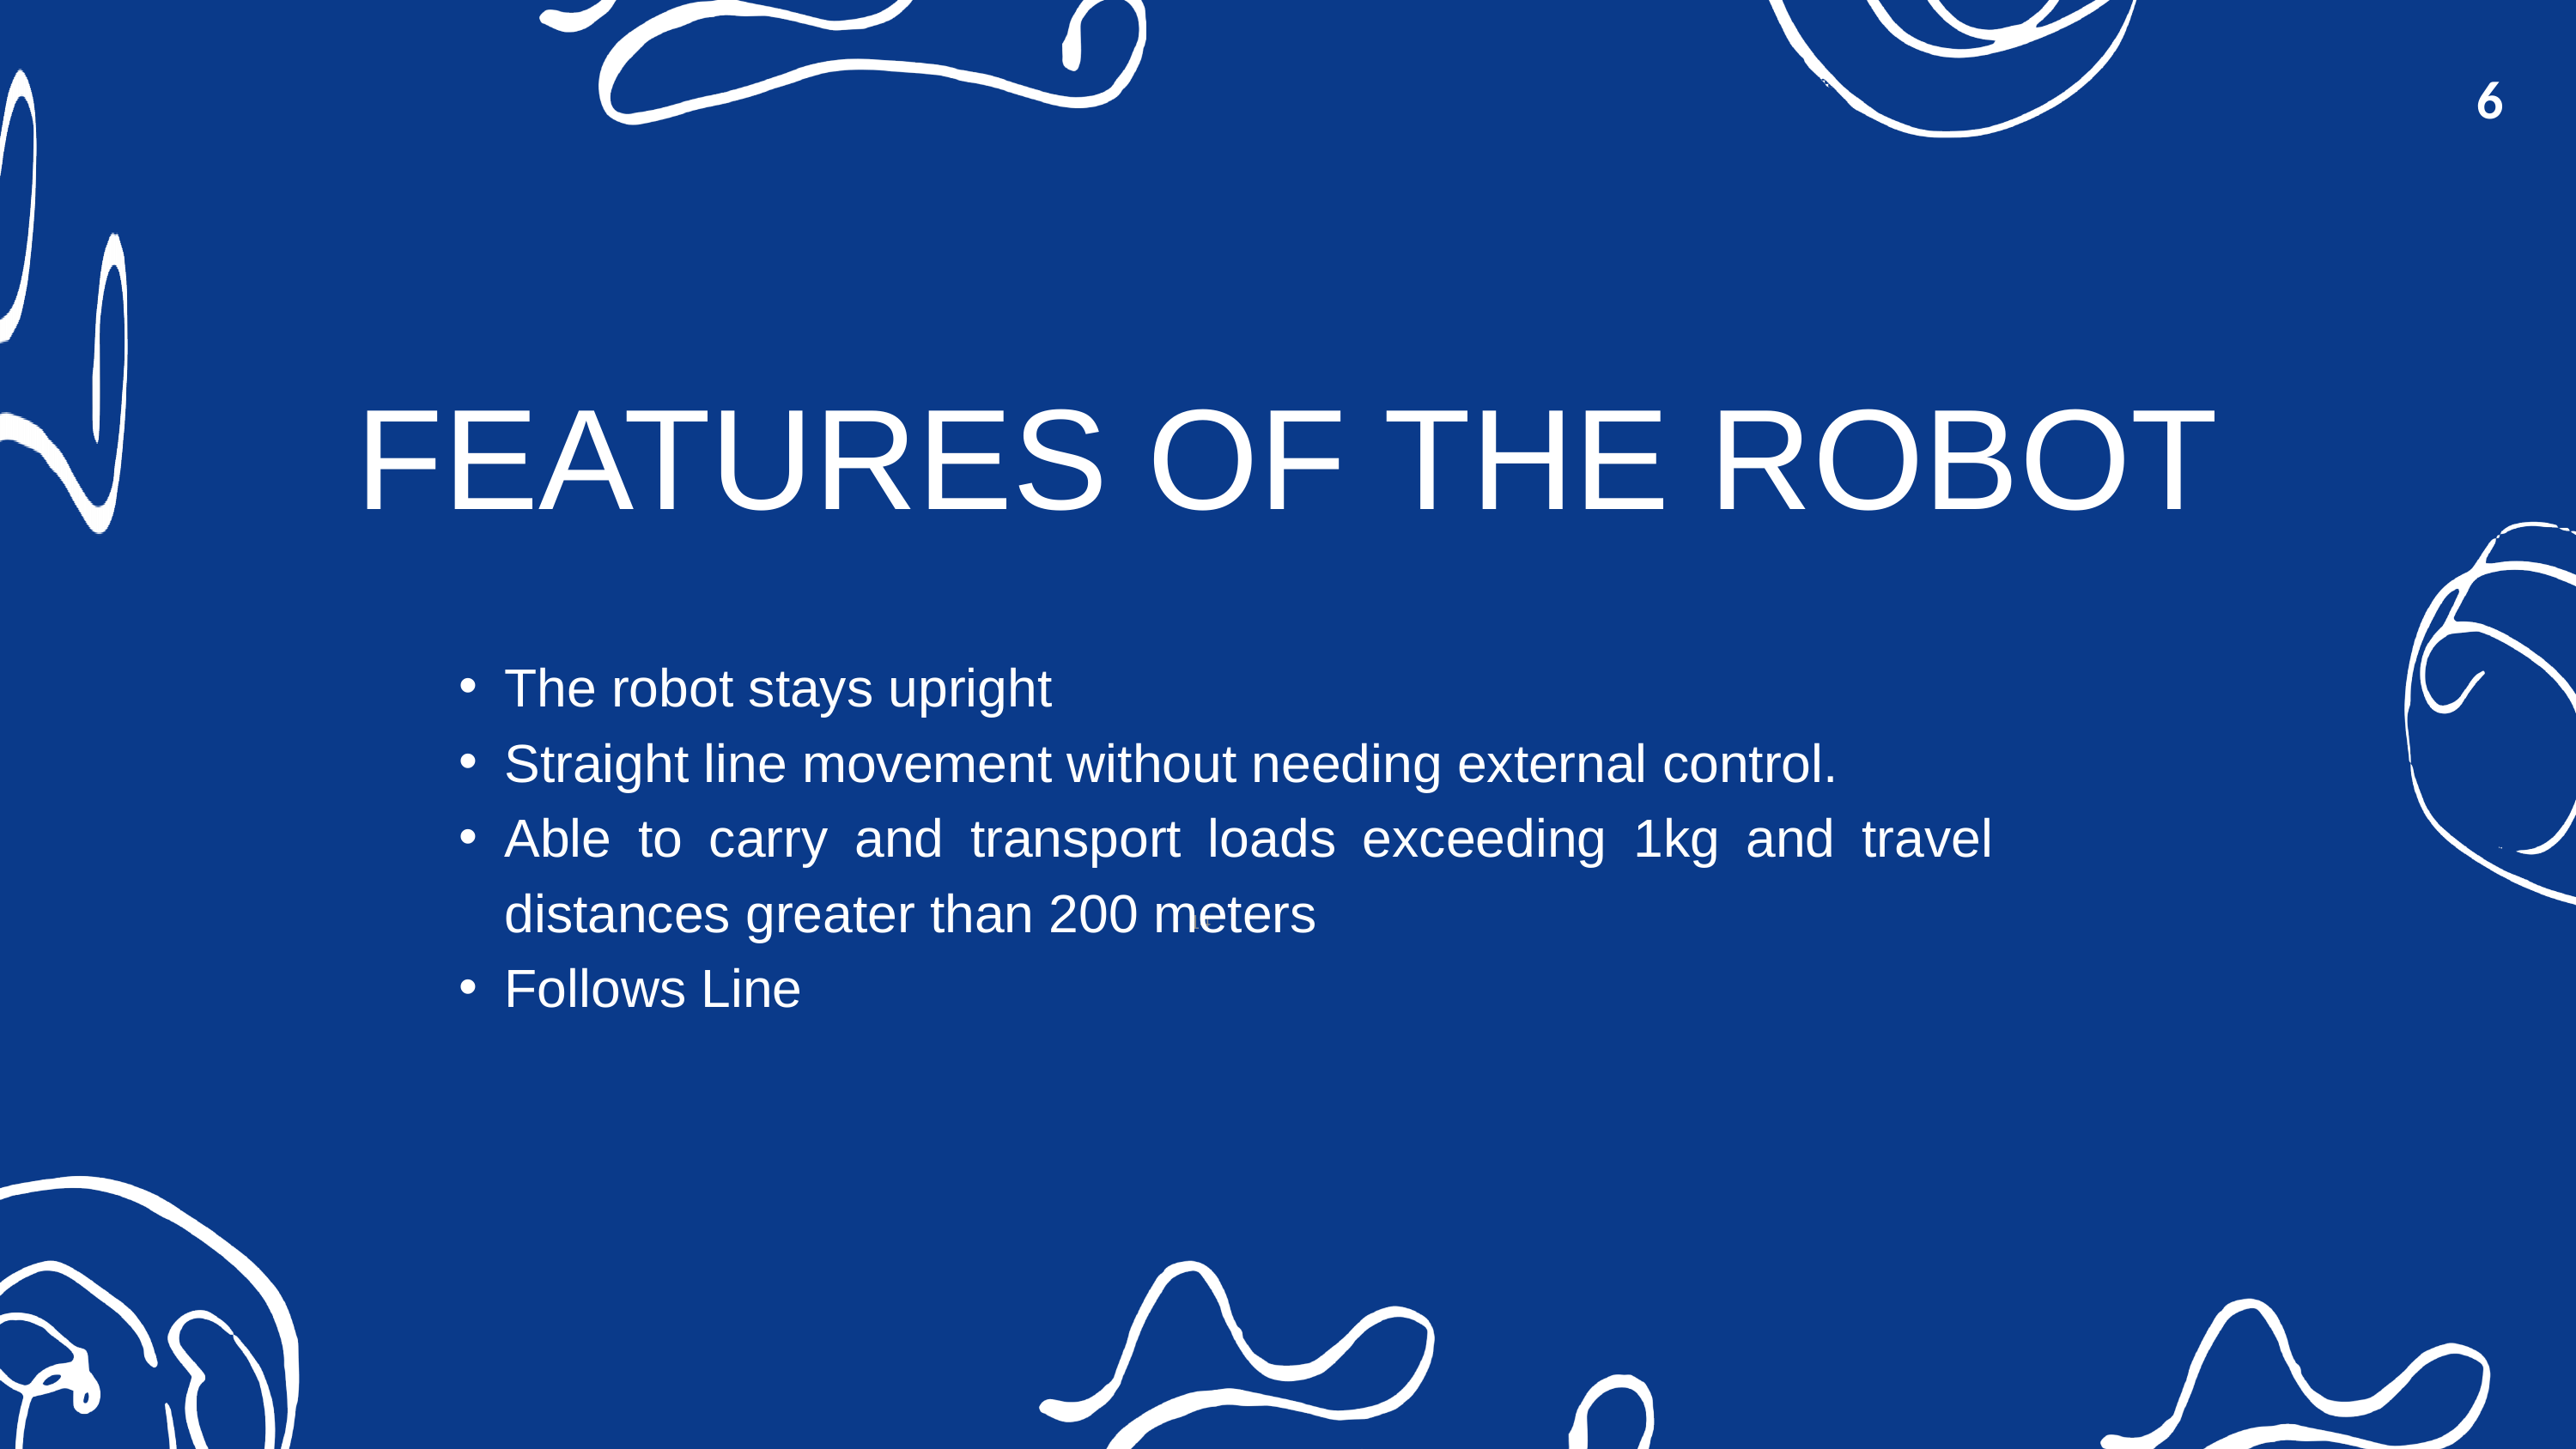

6

ADDITIONAL FEATURES
FEATURES OF THE ROBOT

The robot stays upright
Straight line movement without needing external control.
Able to carry and transport loads exceeding 1kg and travel distances greater than 200 meters
Follows Line

The robot can navigate uphill and downhill over inclined surfaces.
It can also stay still on an inclined surface if required.
The robot maintains stability while moving over small obstacles
14